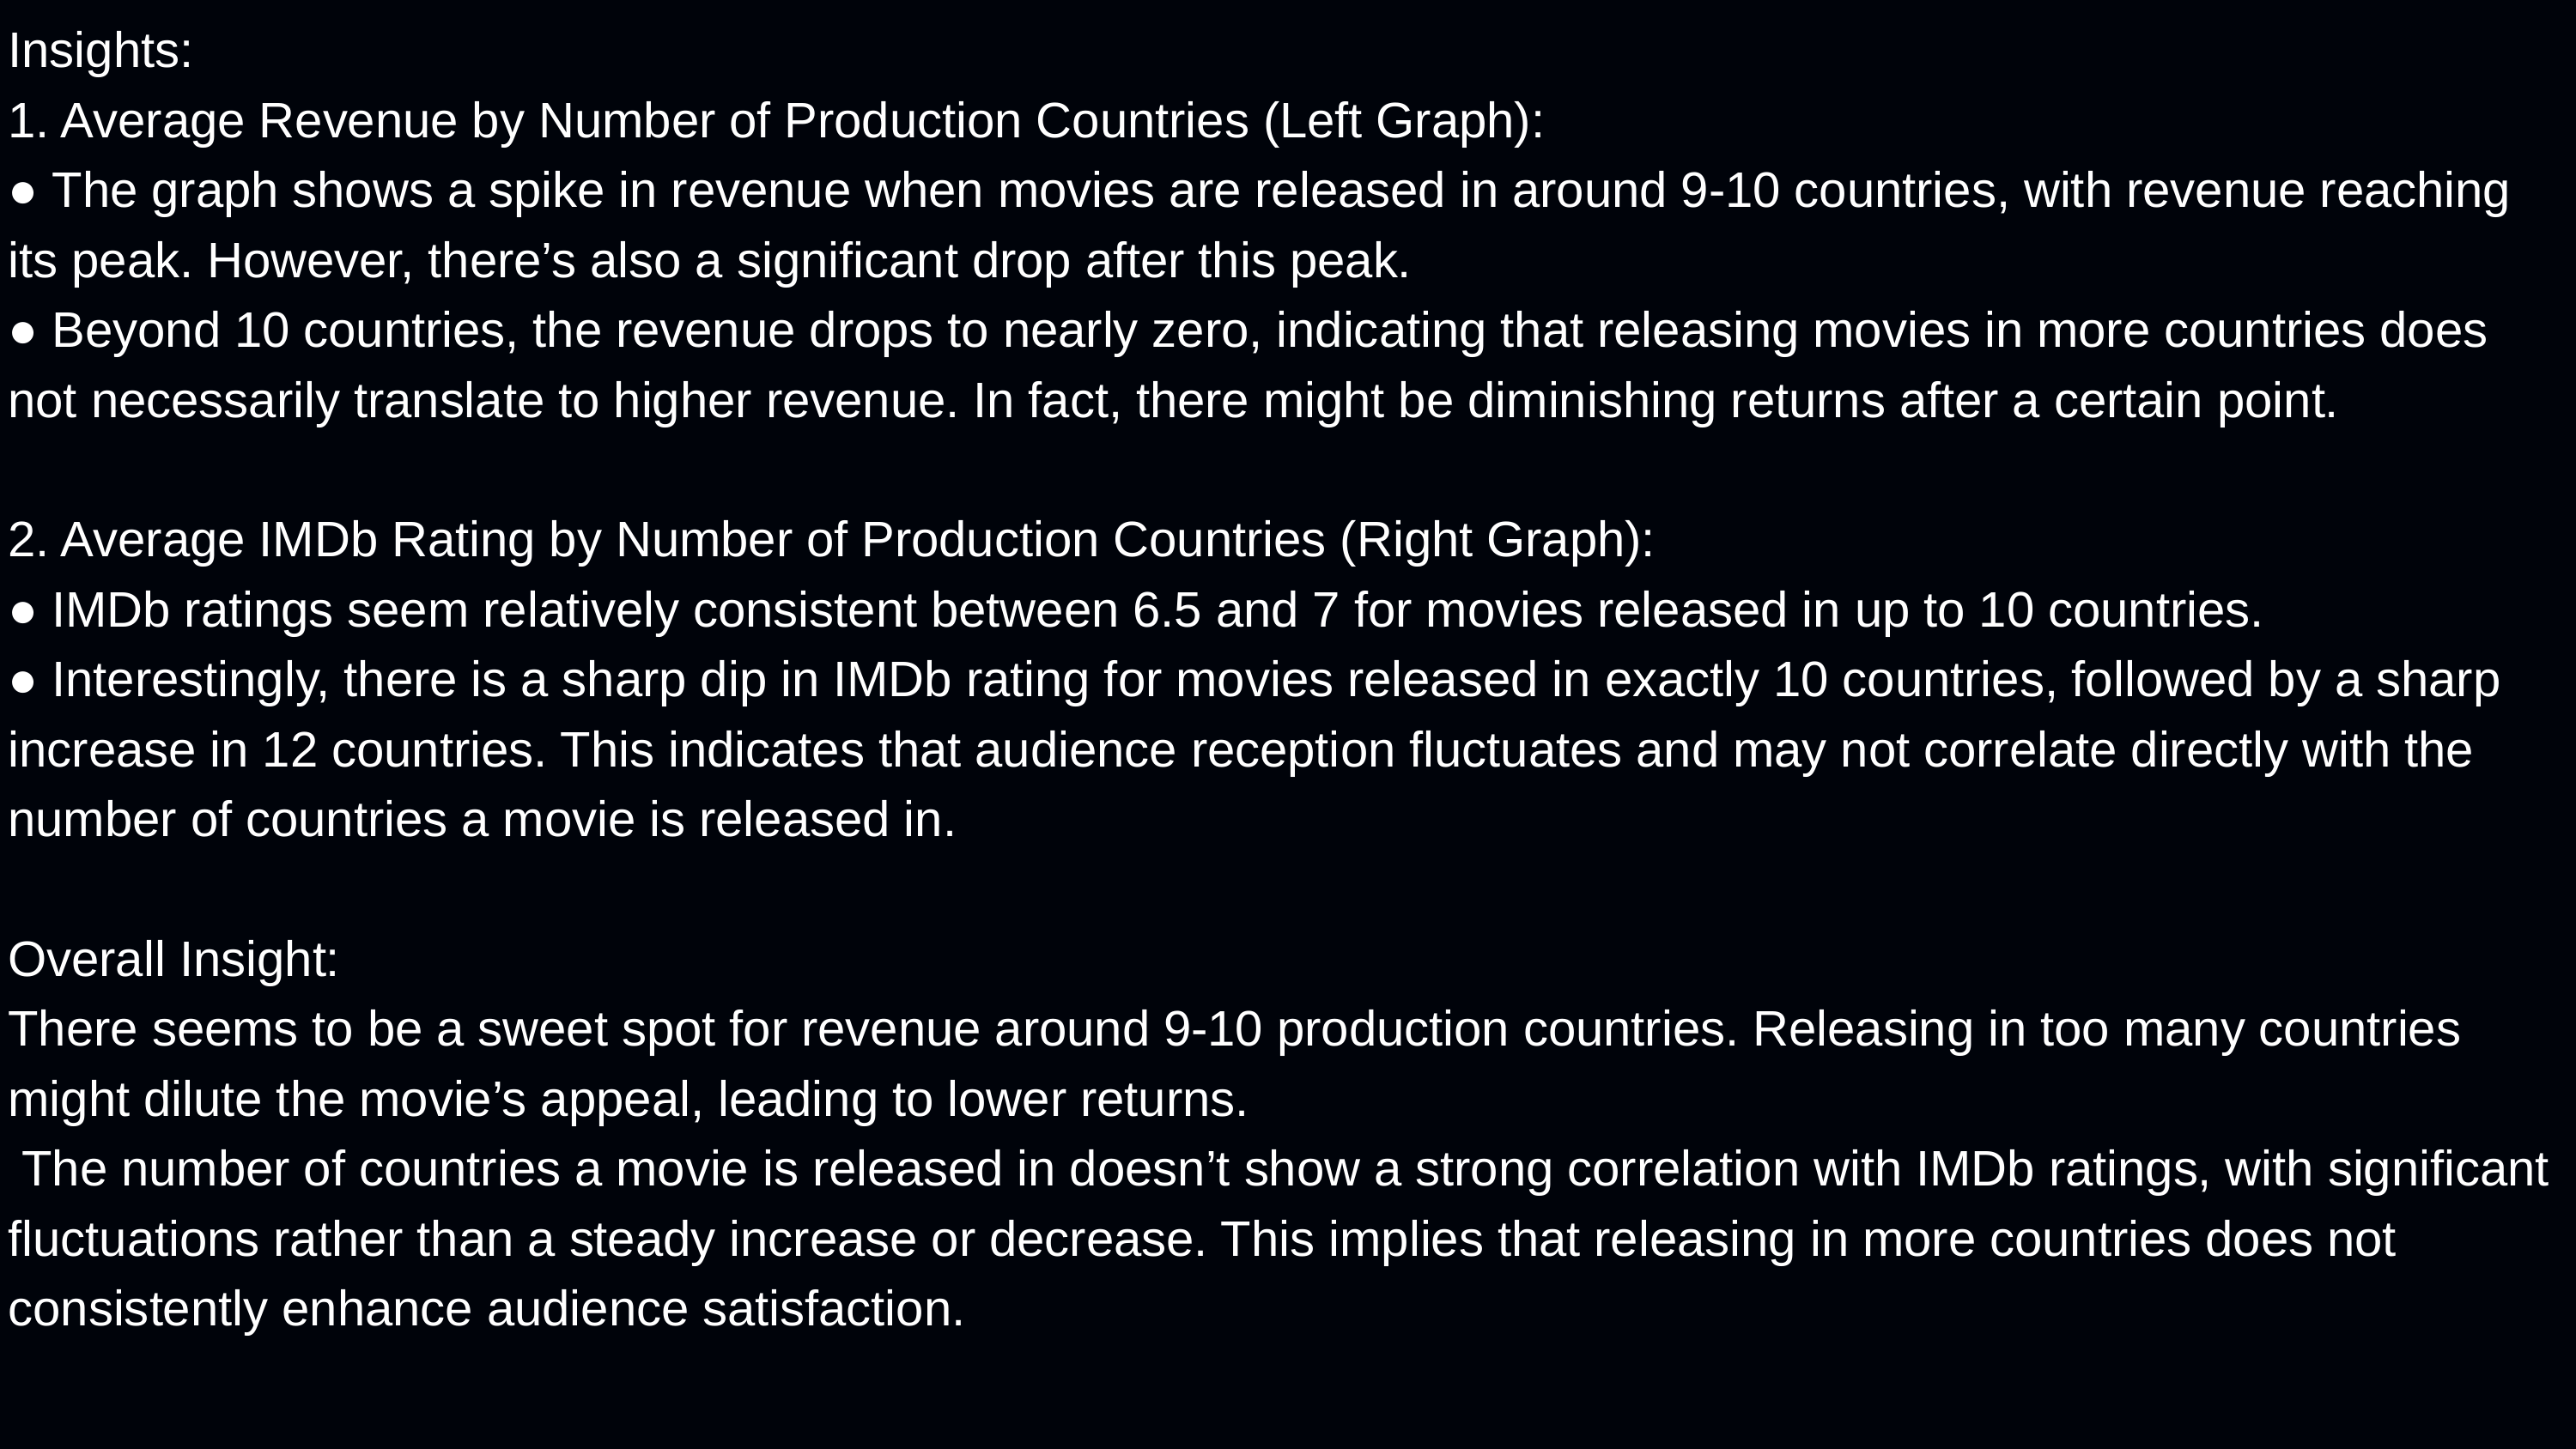

Insights:
1. Average Revenue by Number of Production Countries (Left Graph):
● The graph shows a spike in revenue when movies are released in around 9-10 countries, with revenue reaching its peak. However, there’s also a significant drop after this peak.
● Beyond 10 countries, the revenue drops to nearly zero, indicating that releasing movies in more countries does not necessarily translate to higher revenue. In fact, there might be diminishing returns after a certain point.

2. Average IMDb Rating by Number of Production Countries (Right Graph):
● IMDb ratings seem relatively consistent between 6.5 and 7 for movies released in up to 10 countries.
● Interestingly, there is a sharp dip in IMDb rating for movies released in exactly 10 countries, followed by a sharp increase in 12 countries. This indicates that audience reception fluctuates and may not correlate directly with the number of countries a movie is released in.

Overall Insight:
There seems to be a sweet spot for revenue around 9-10 production countries. Releasing in too many countries might dilute the movie’s appeal, leading to lower returns.
 The number of countries a movie is released in doesn’t show a strong correlation with IMDb ratings, with significant fluctuations rather than a steady increase or decrease. This implies that releasing in more countries does not consistently enhance audience satisfaction.